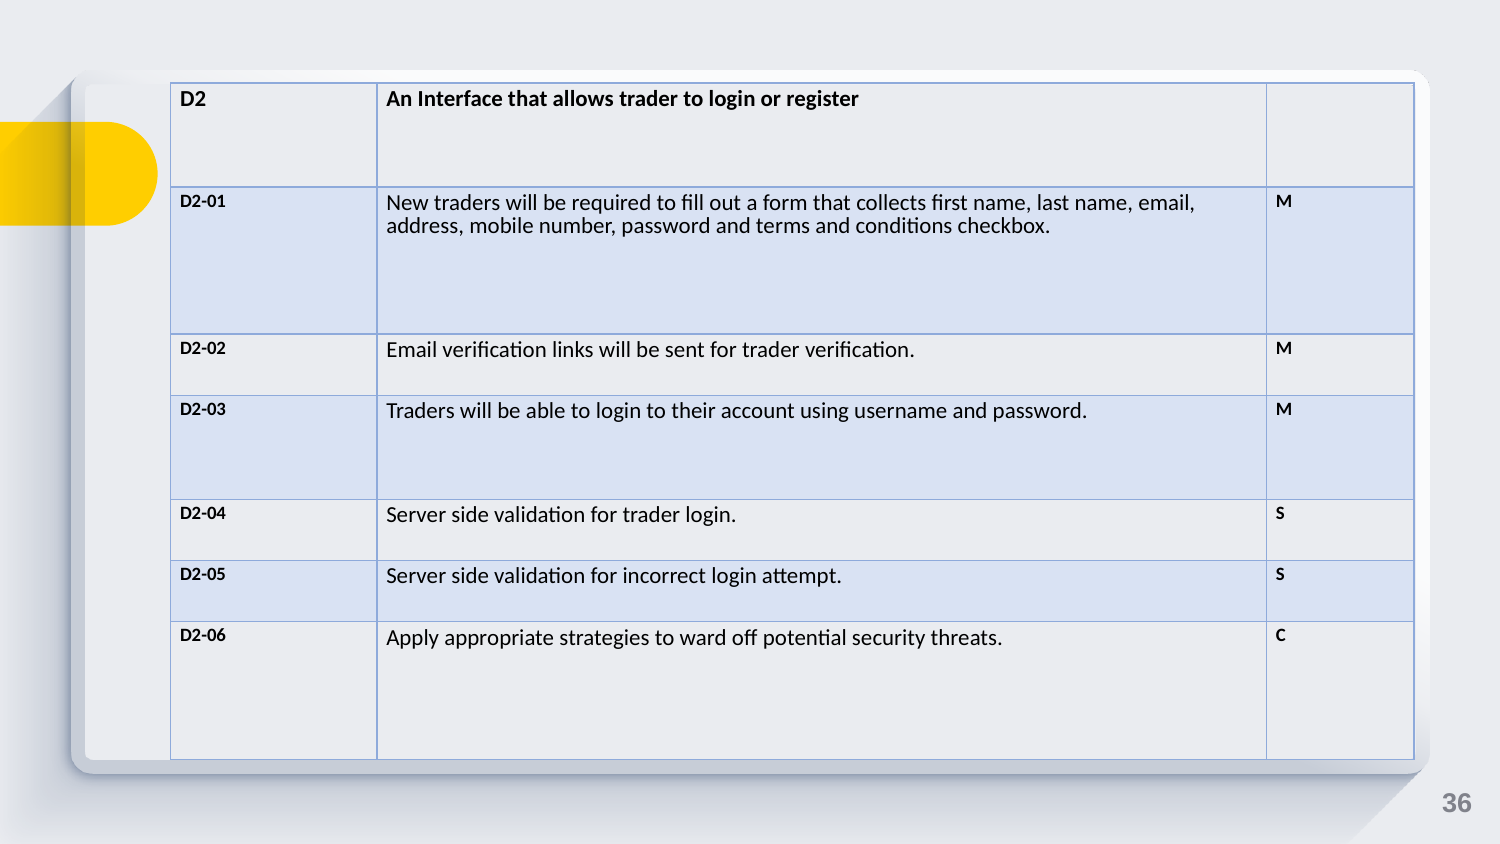

| D2 | An Interface that allows trader to login or register |  |
| --- | --- | --- |
| D2-01 | New traders will be required to fill out a form that collects first name, last name, email, address, mobile number, password and terms and conditions checkbox. | M |
| D2-02 | Email verification links will be sent for trader verification. | M |
| D2-03 | Traders will be able to login to their account using username and password. | M |
| D2-04 | Server side validation for trader login. | S |
| D2-05 | Server side validation for incorrect login attempt. | S |
| D2-06 | Apply appropriate strategies to ward off potential security threats. | C |

36